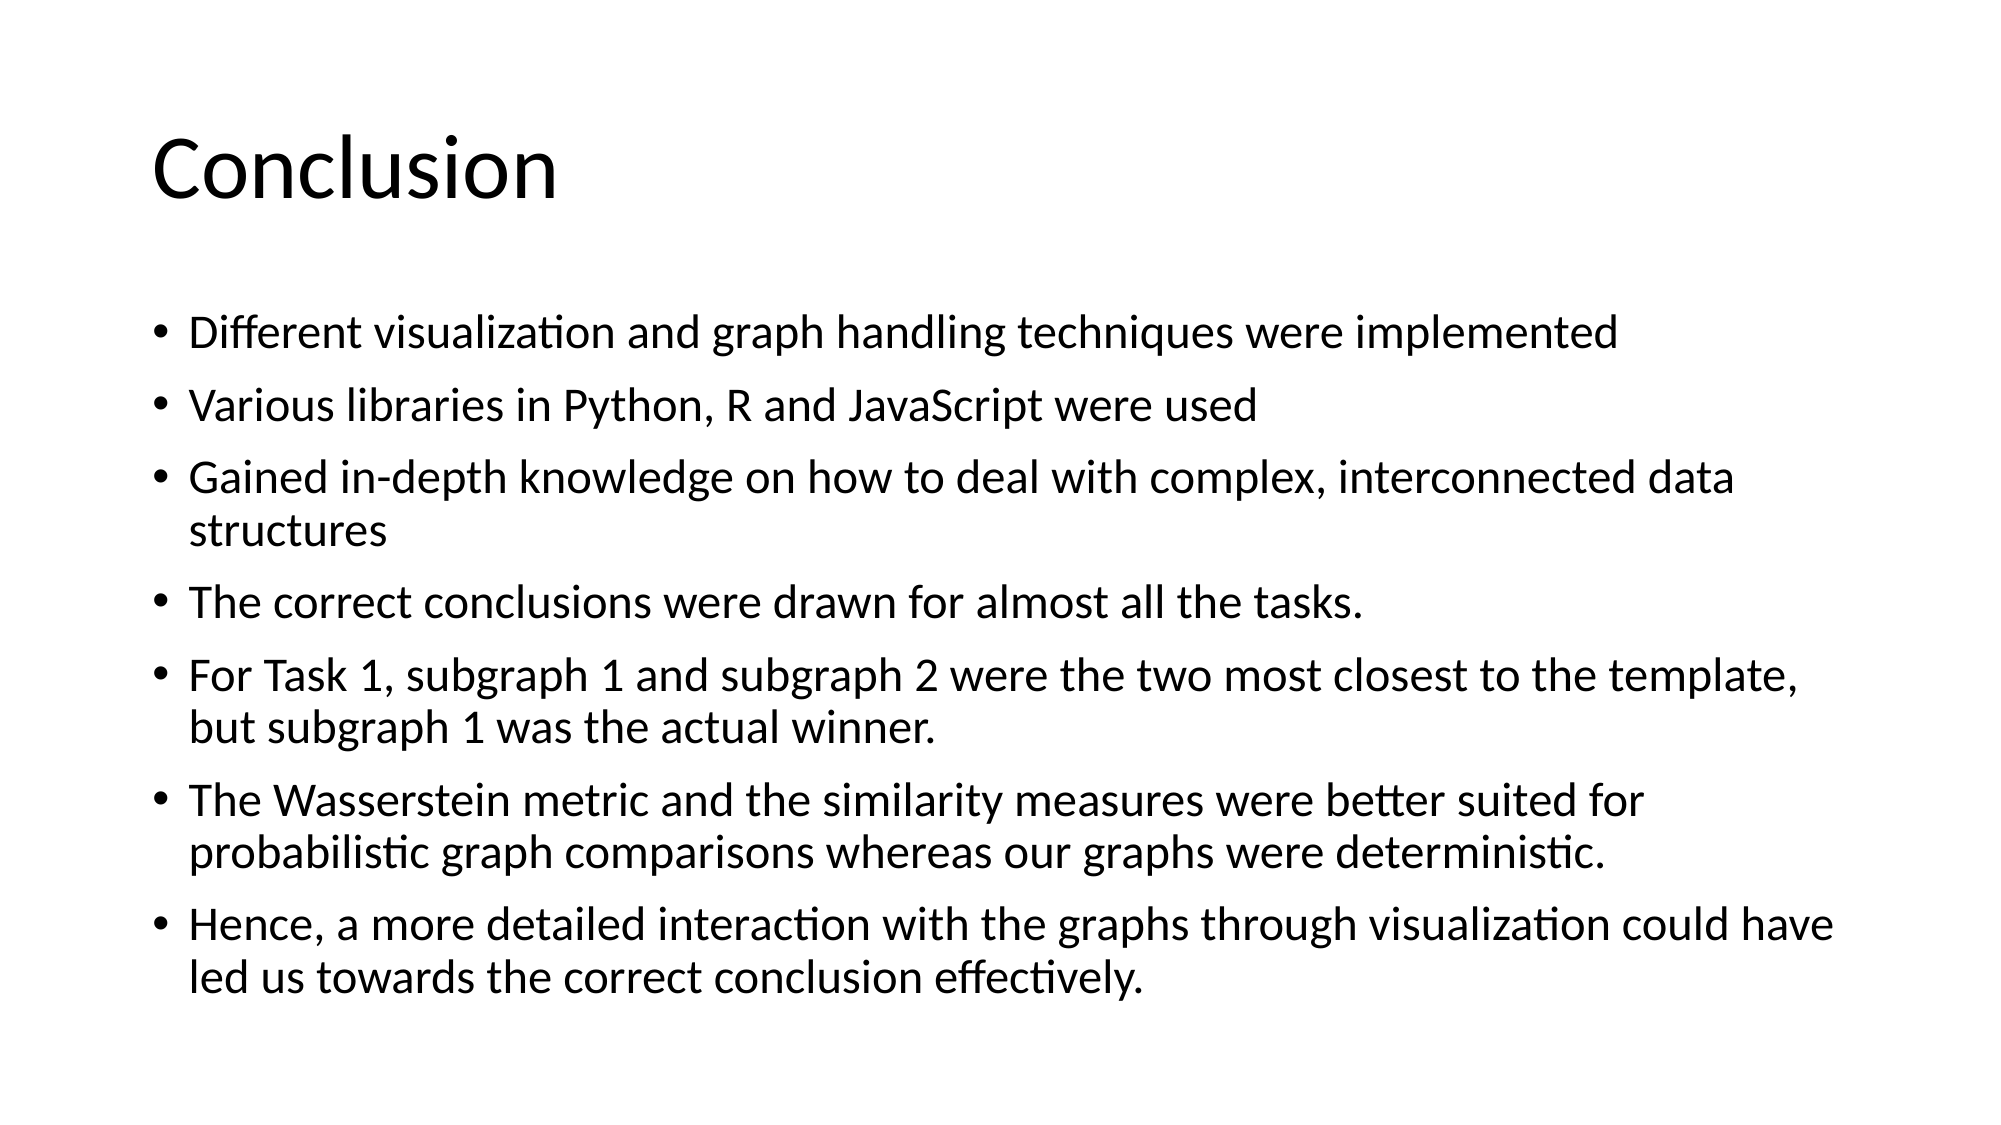

# Conclusion
Different visualization and graph handling techniques were implemented
Various libraries in Python, R and JavaScript were used
Gained in-depth knowledge on how to deal with complex, interconnected data structures
The correct conclusions were drawn for almost all the tasks.
For Task 1, subgraph 1 and subgraph 2 were the two most closest to the template, but subgraph 1 was the actual winner.
The Wasserstein metric and the similarity measures were better suited for probabilistic graph comparisons whereas our graphs were deterministic.
Hence, a more detailed interaction with the graphs through visualization could have led us towards the correct conclusion effectively.